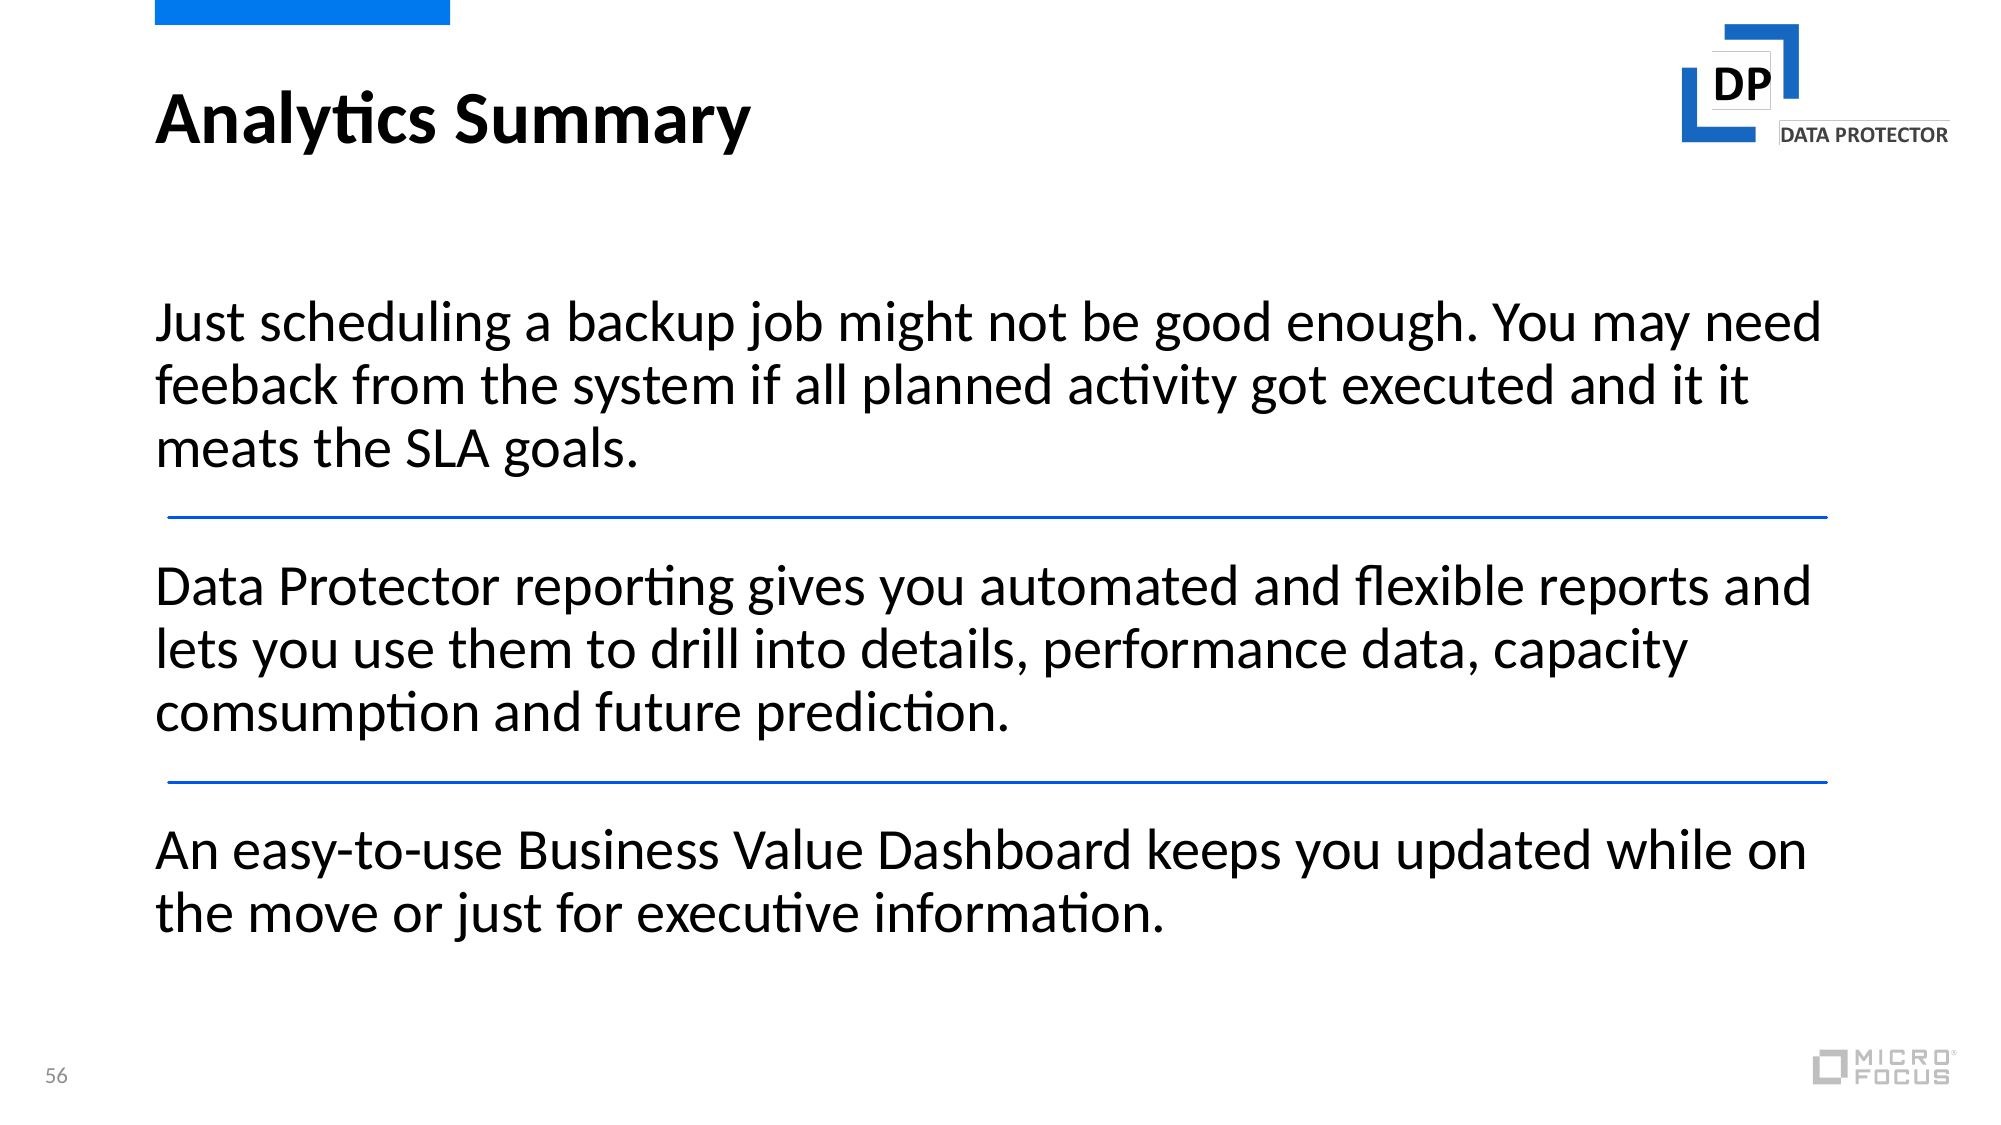

# Analytics Summary
Just scheduling a backup job might not be good enough. You may need feeback from the system if all planned activity got executed and it it meats the SLA goals.
Data Protector reporting gives you automated and flexible reports and lets you use them to drill into details, performance data, capacity comsumption and future prediction.
An easy-to-use Business Value Dashboard keeps you updated while on the move or just for executive information.
56